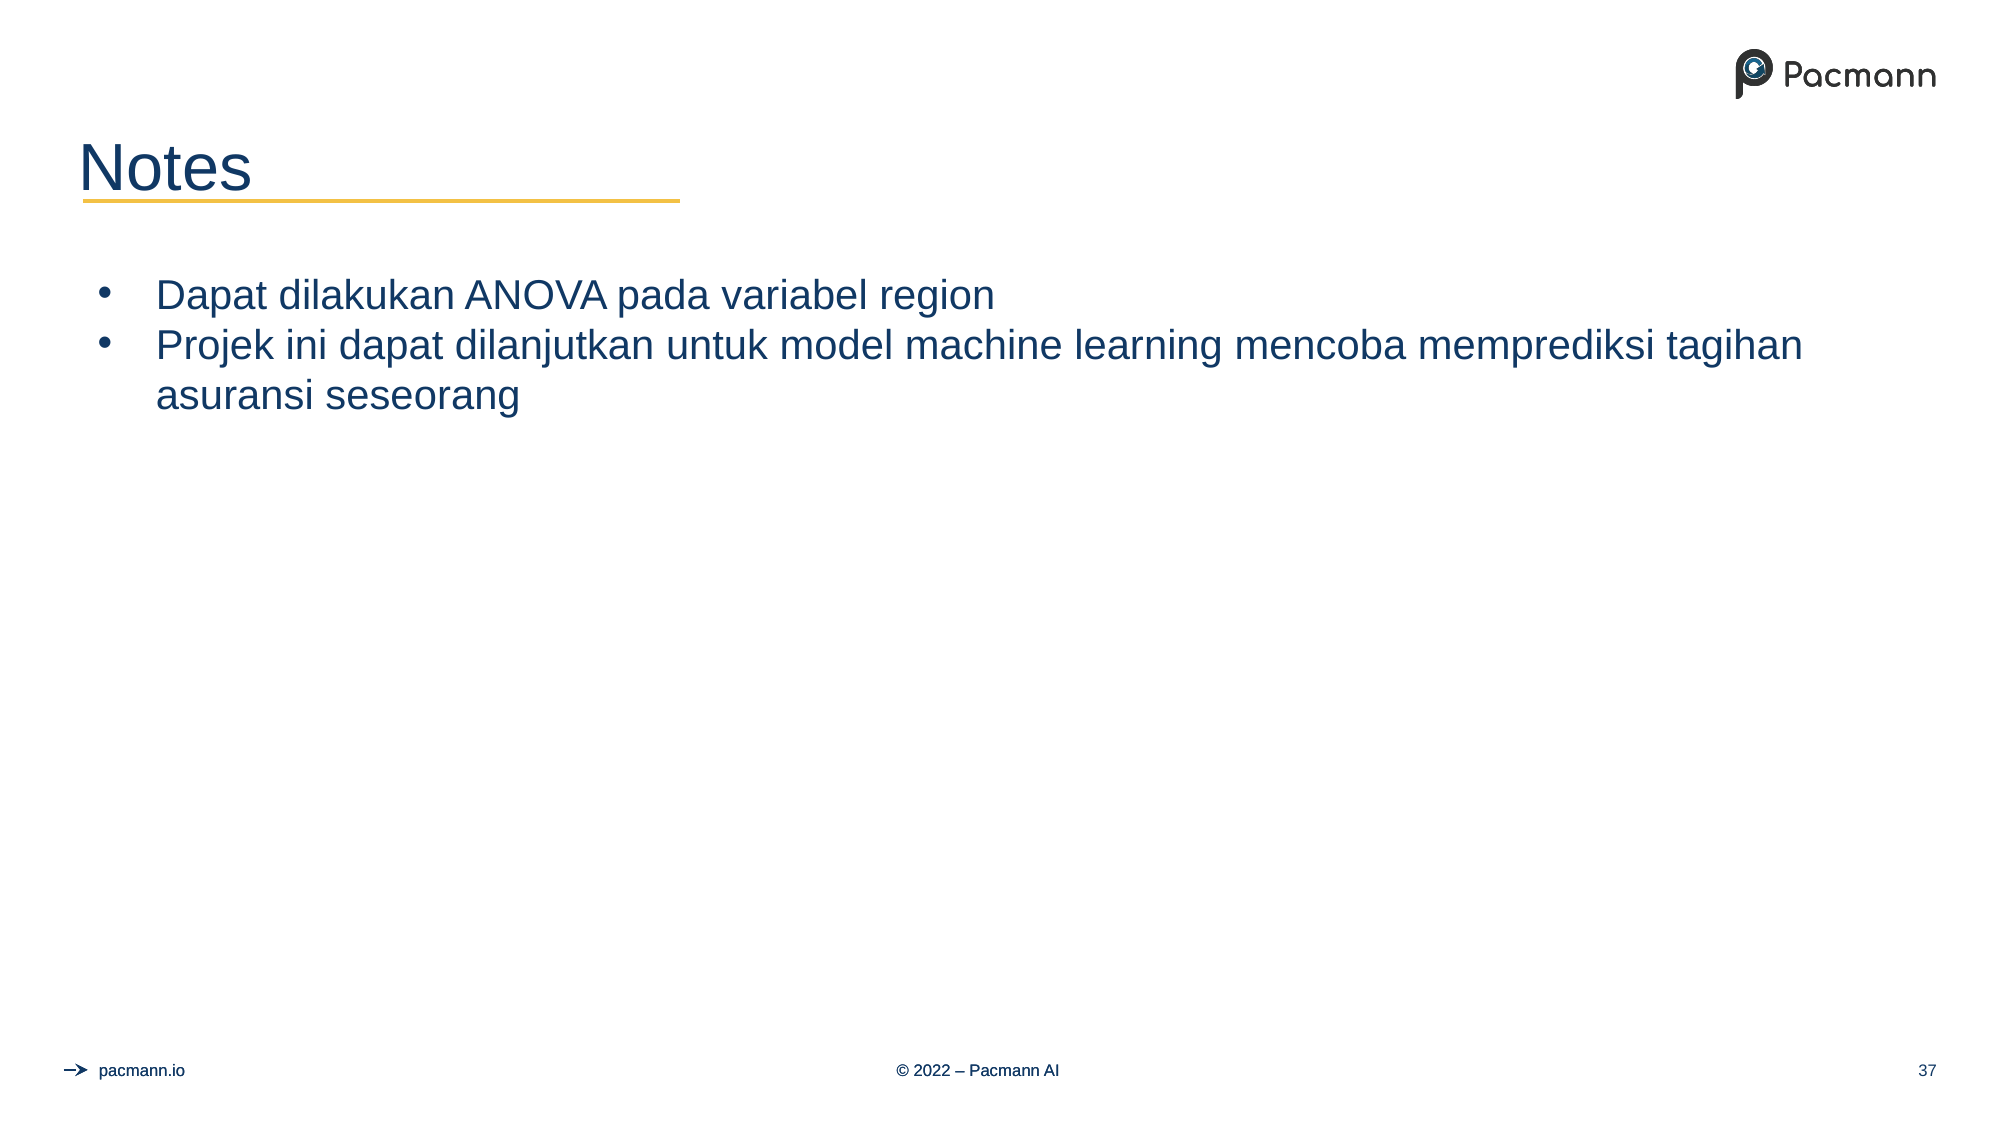

# Notes
Dapat dilakukan ANOVA pada variabel region
Projek ini dapat dilanjutkan untuk model machine learning mencoba memprediksi tagihan asuransi seseorang